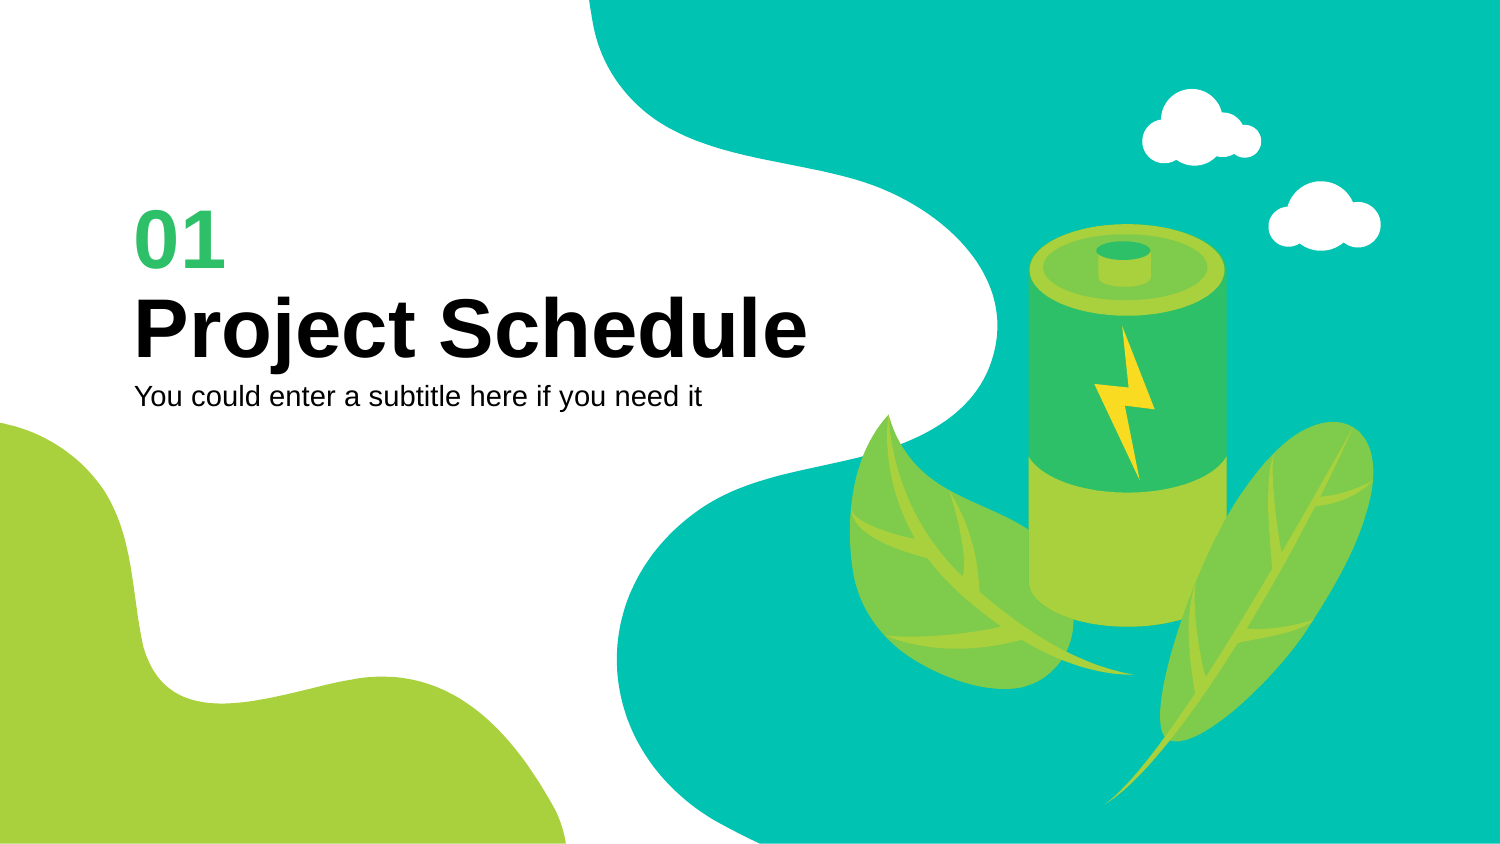

# 01

Project Schedule
You could enter a subtitle here if you need it